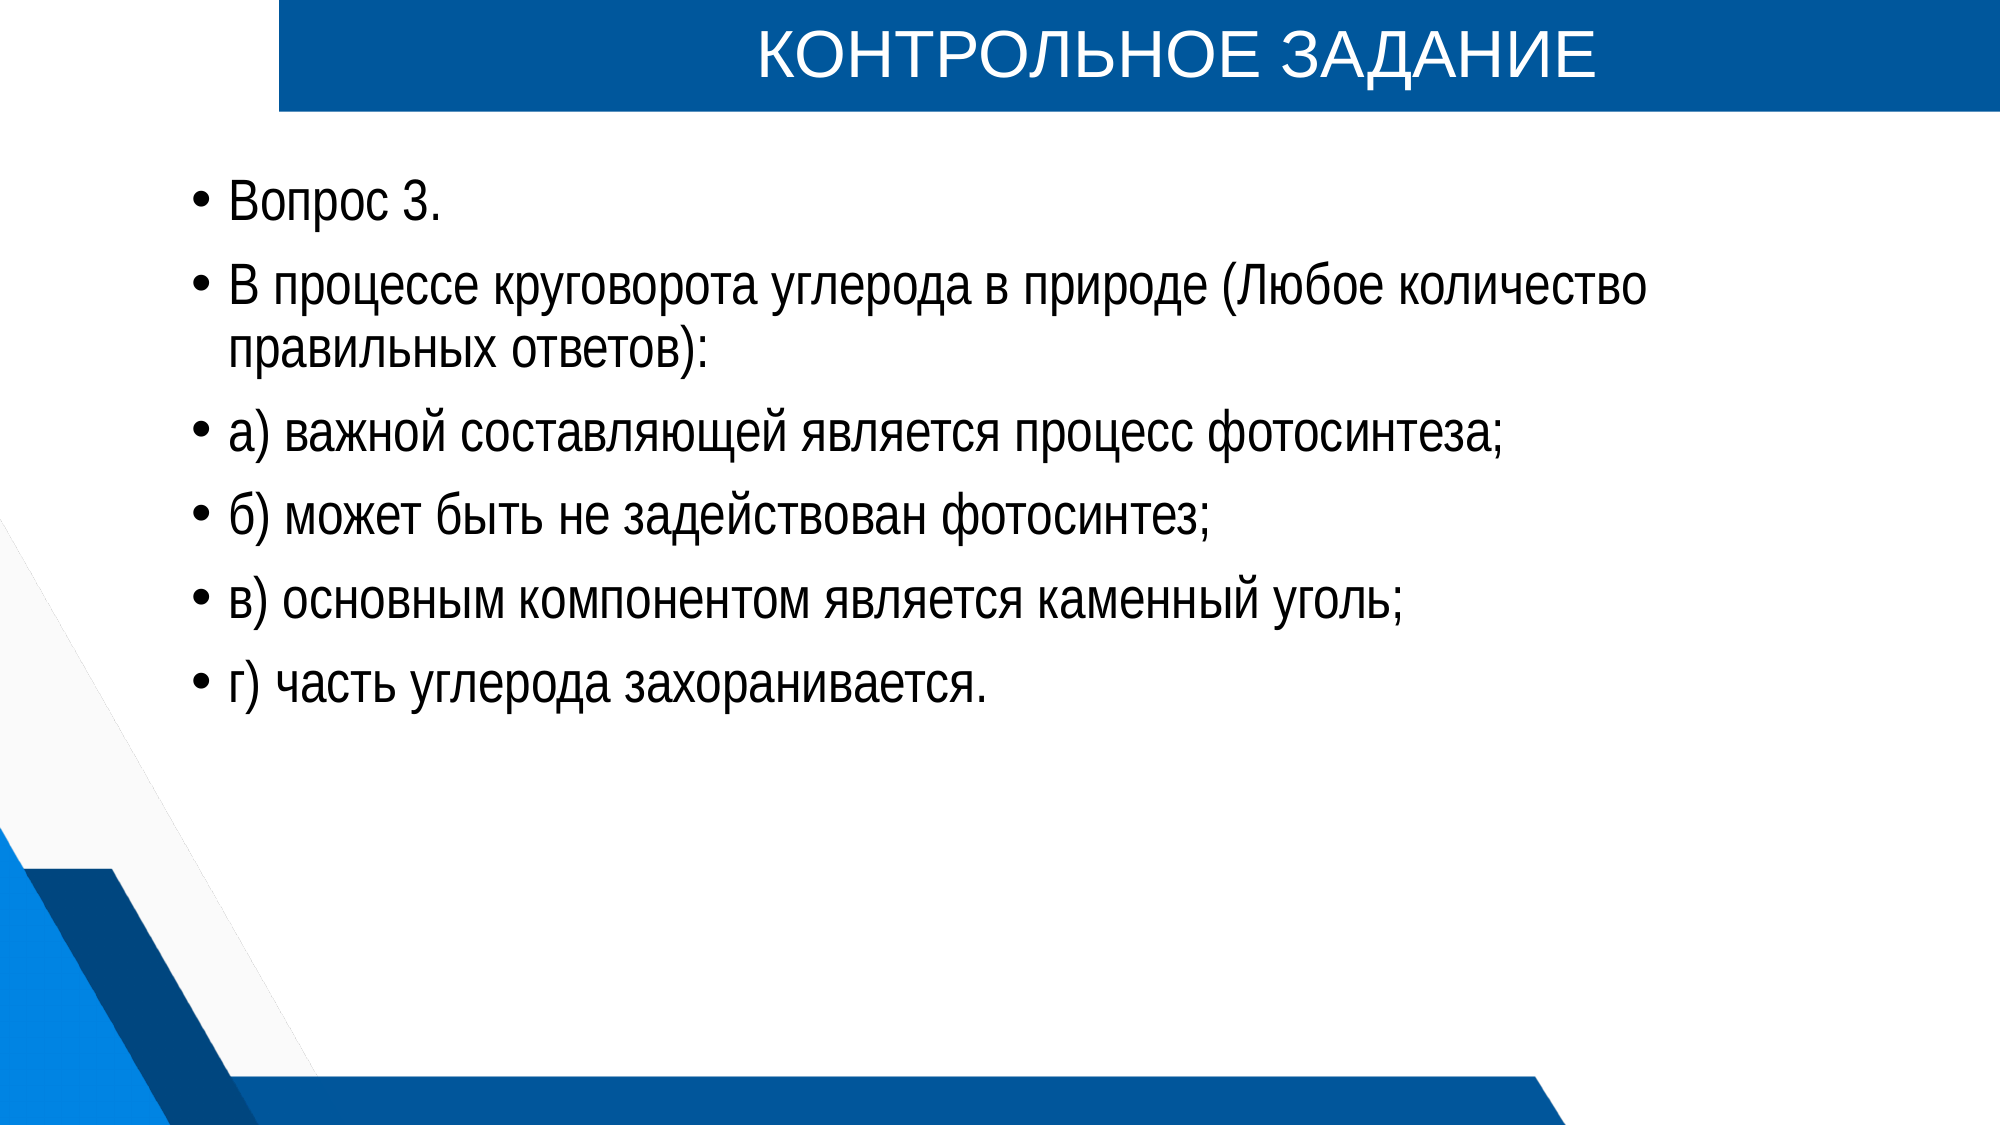

# КОНТРОЛЬНОЕ ЗАДАНИЕ
Вопрос 3.
В процессе круговорота углерода в природе (Любое количество правильных ответов):
а) важной составляющей является процесс фотосинтеза;
б) может быть не задействован фотосинтез;
в) основным компонентом является каменный уголь;
г) часть углерода захоранивается.